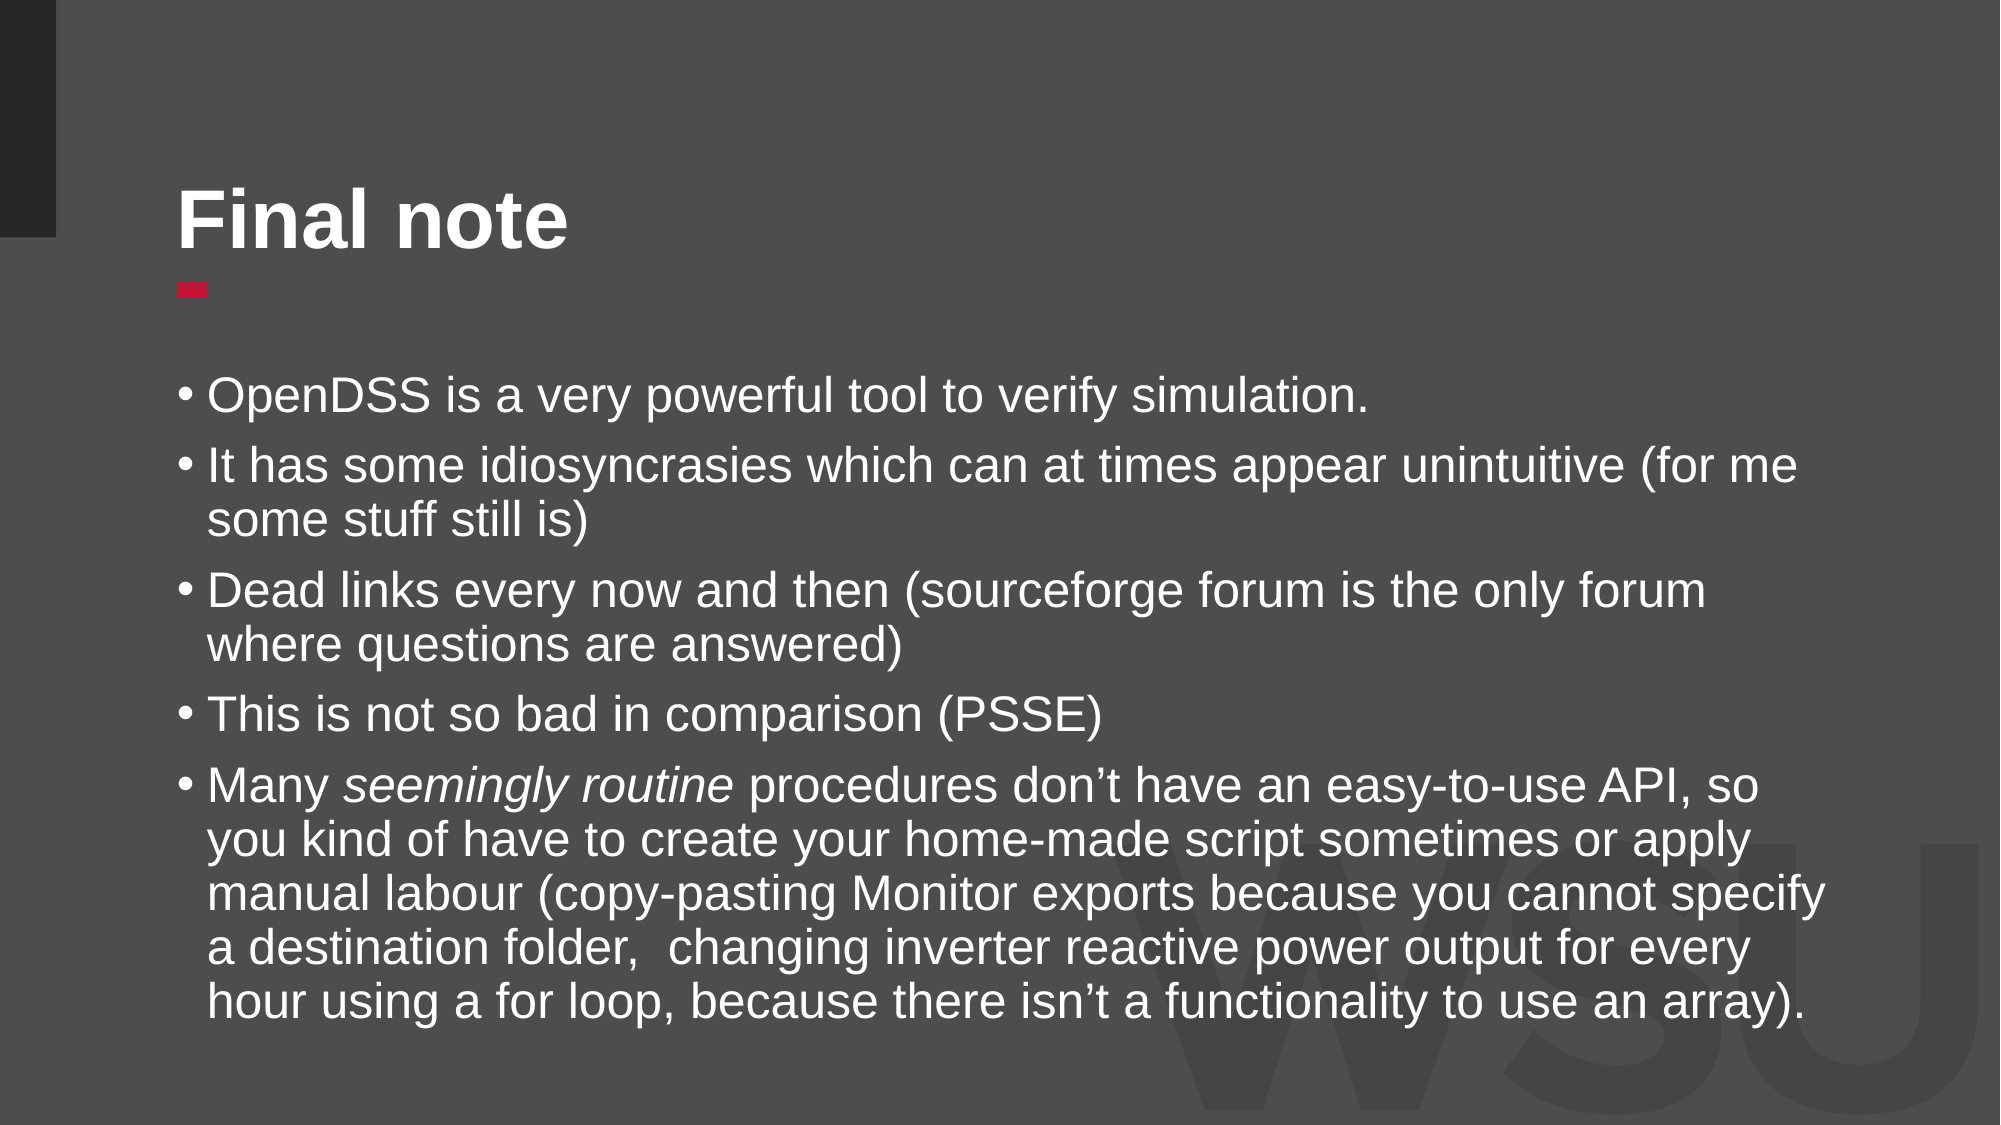

# Final note
OpenDSS is a very powerful tool to verify simulation.
It has some idiosyncrasies which can at times appear unintuitive (for me some stuff still is)
Dead links every now and then (sourceforge forum is the only forum where questions are answered)
This is not so bad in comparison (PSSE)
Many seemingly routine procedures don’t have an easy-to-use API, so you kind of have to create your home-made script sometimes or apply manual labour (copy-pasting Monitor exports because you cannot specify a destination folder,  changing inverter reactive power output for every hour using a for loop, because there isn’t a functionality to use an array).